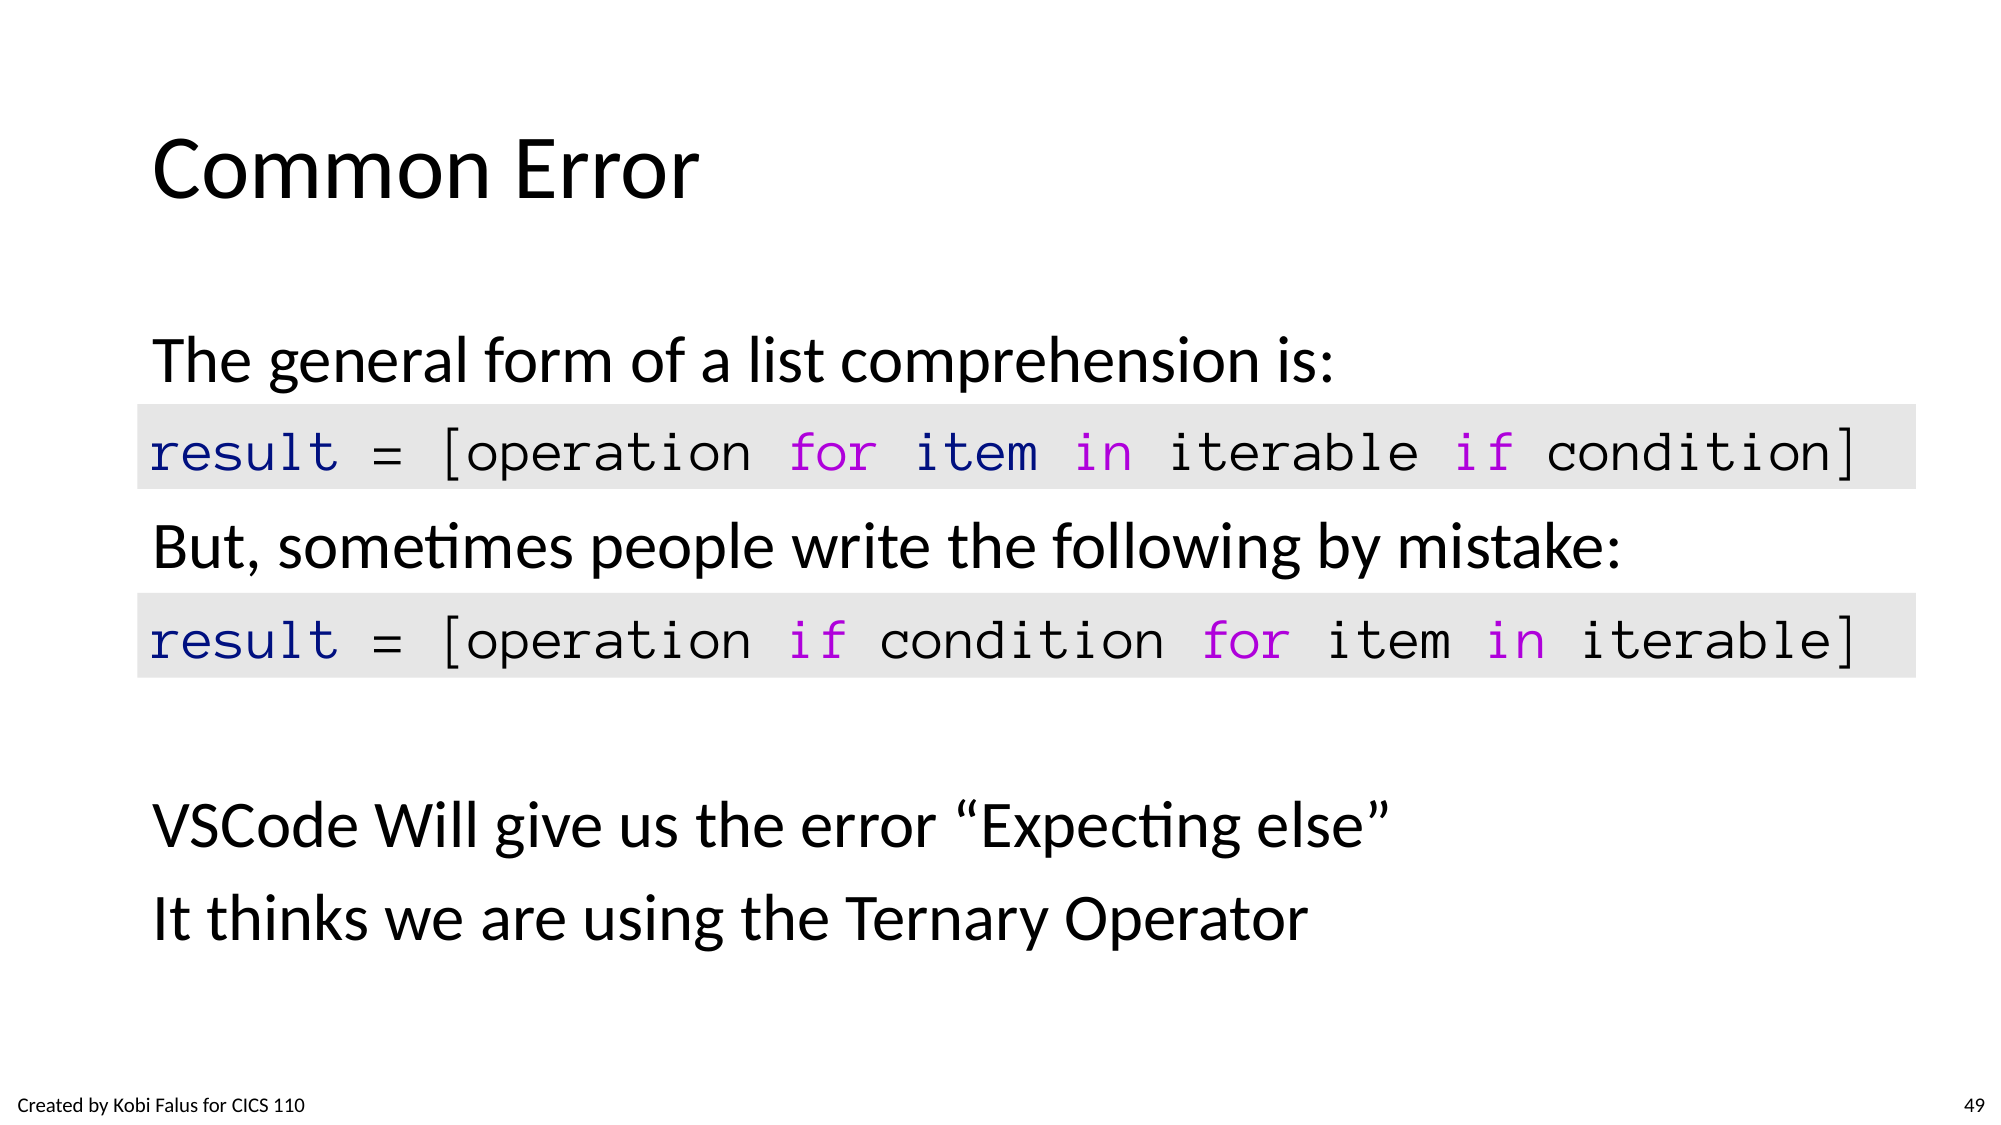

# Common Error
The general form of a list comprehension is:

But, sometimes people write the following by mistake:

VSCode Will give us the error “Expecting else”
It thinks we are using the Ternary Operator
result = [operation for item in iterable if condition]
result = [operation if condition for item in iterable]